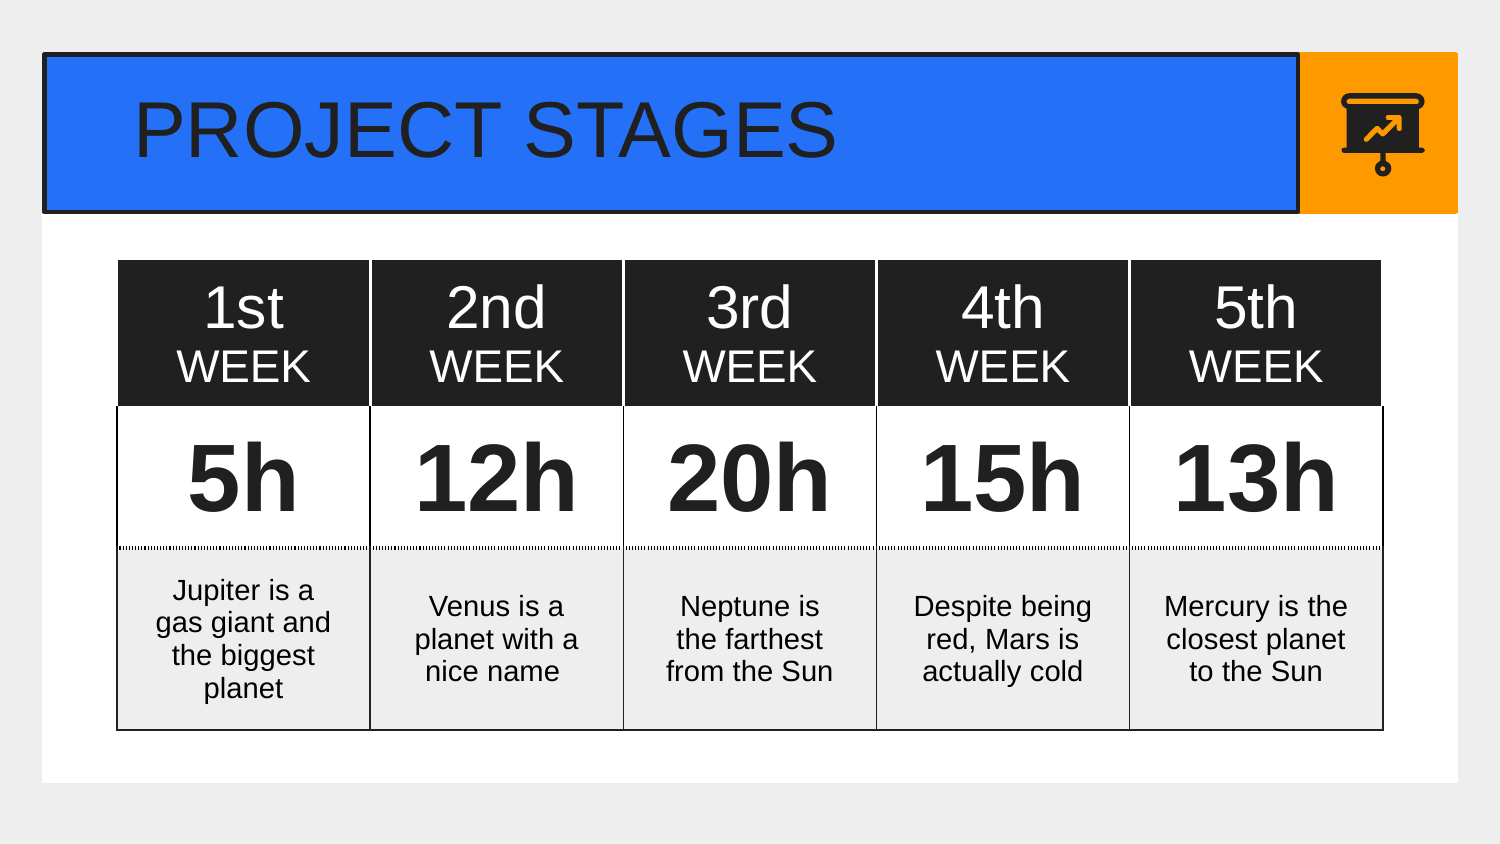

# PROJECT STAGES

| 1st WEEK | 2nd WEEK | 3rd WEEK | 4th WEEK | 5th WEEK |
| --- | --- | --- | --- | --- |
| 5h | 12h | 20h | 15h | 13h |
| Jupiter is a gas giant and the biggest planet | Venus is a planet with a nice name | Neptune is the farthest from the Sun | Despite being red, Mars is actually cold | Mercury is the closest planet to the Sun |